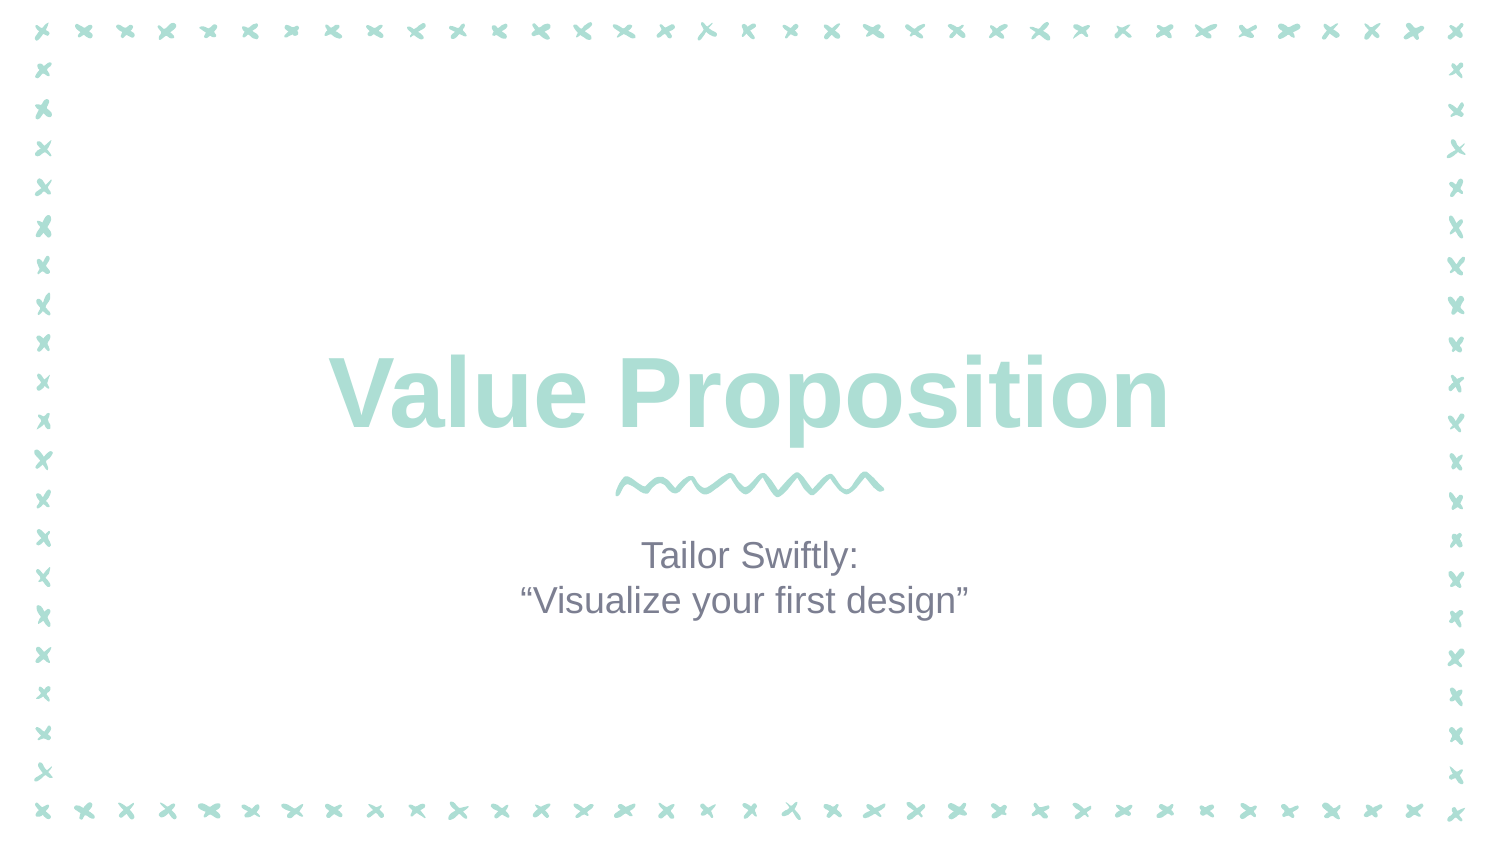

# Value Proposition
Tailor Swiftly:
“Visualize your first design”